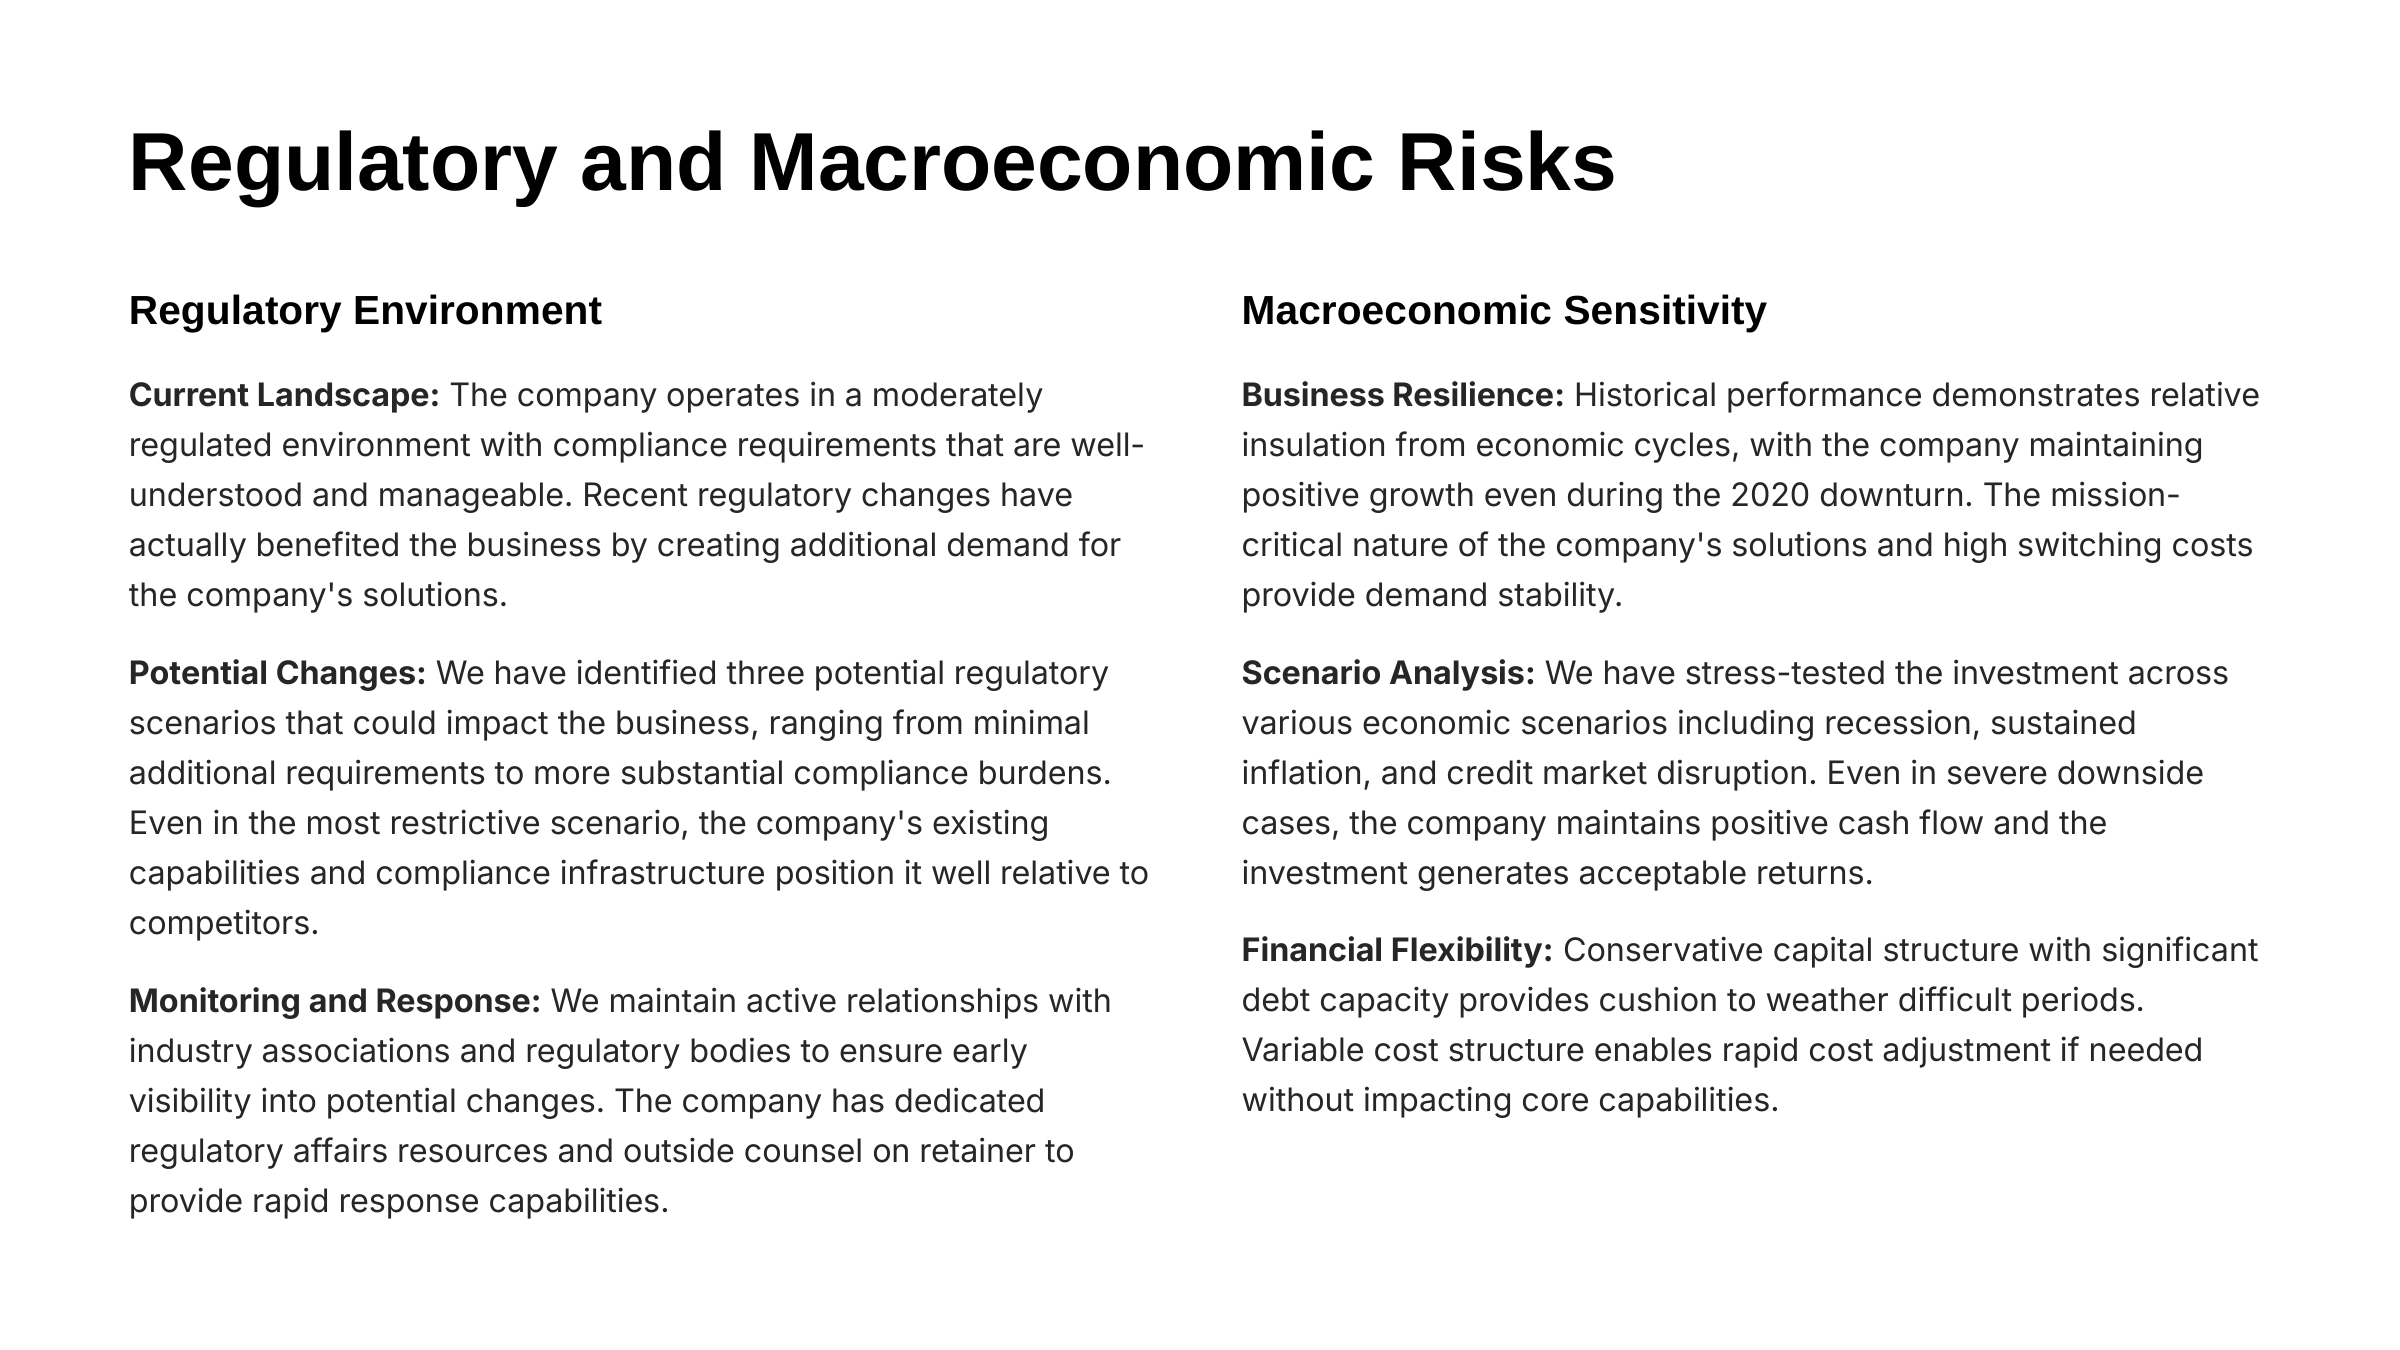

Regulatory and Macroeconomic Risks
Regulatory Environment
Macroeconomic Sensitivity
Current Landscape: The company operates in a moderately regulated environment with compliance requirements that are well-understood and manageable. Recent regulatory changes have actually benefited the business by creating additional demand for the company's solutions.
Business Resilience: Historical performance demonstrates relative insulation from economic cycles, with the company maintaining positive growth even during the 2020 downturn. The mission-critical nature of the company's solutions and high switching costs provide demand stability.
Potential Changes: We have identified three potential regulatory scenarios that could impact the business, ranging from minimal additional requirements to more substantial compliance burdens. Even in the most restrictive scenario, the company's existing capabilities and compliance infrastructure position it well relative to competitors.
Scenario Analysis: We have stress-tested the investment across various economic scenarios including recession, sustained inflation, and credit market disruption. Even in severe downside cases, the company maintains positive cash flow and the investment generates acceptable returns.
Financial Flexibility: Conservative capital structure with significant debt capacity provides cushion to weather difficult periods. Variable cost structure enables rapid cost adjustment if needed without impacting core capabilities.
Monitoring and Response: We maintain active relationships with industry associations and regulatory bodies to ensure early visibility into potential changes. The company has dedicated regulatory affairs resources and outside counsel on retainer to provide rapid response capabilities.